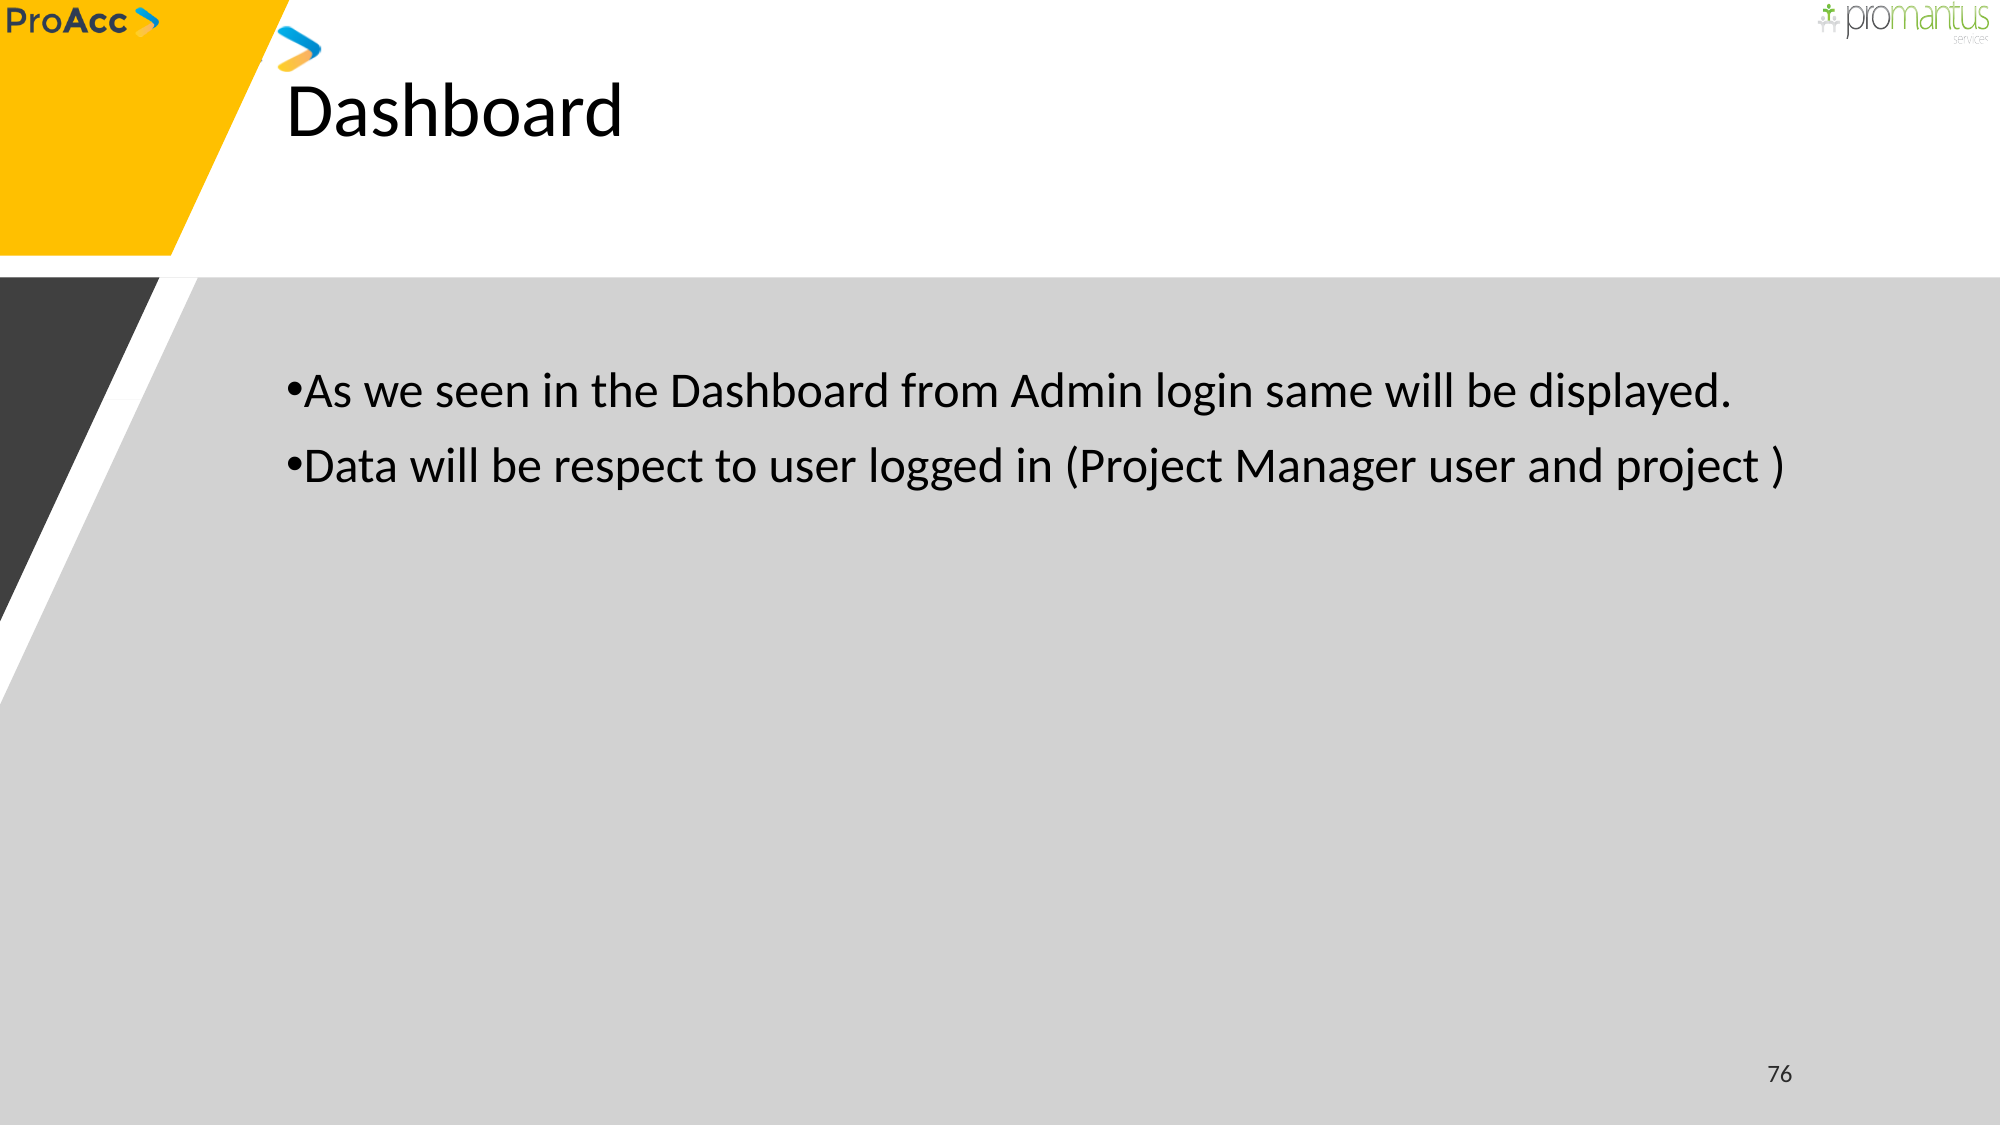

# Dashboard

As we seen in the Dashboard from Admin login same will be displayed.
Data will be respect to user logged in (Project Manager user and project )

76